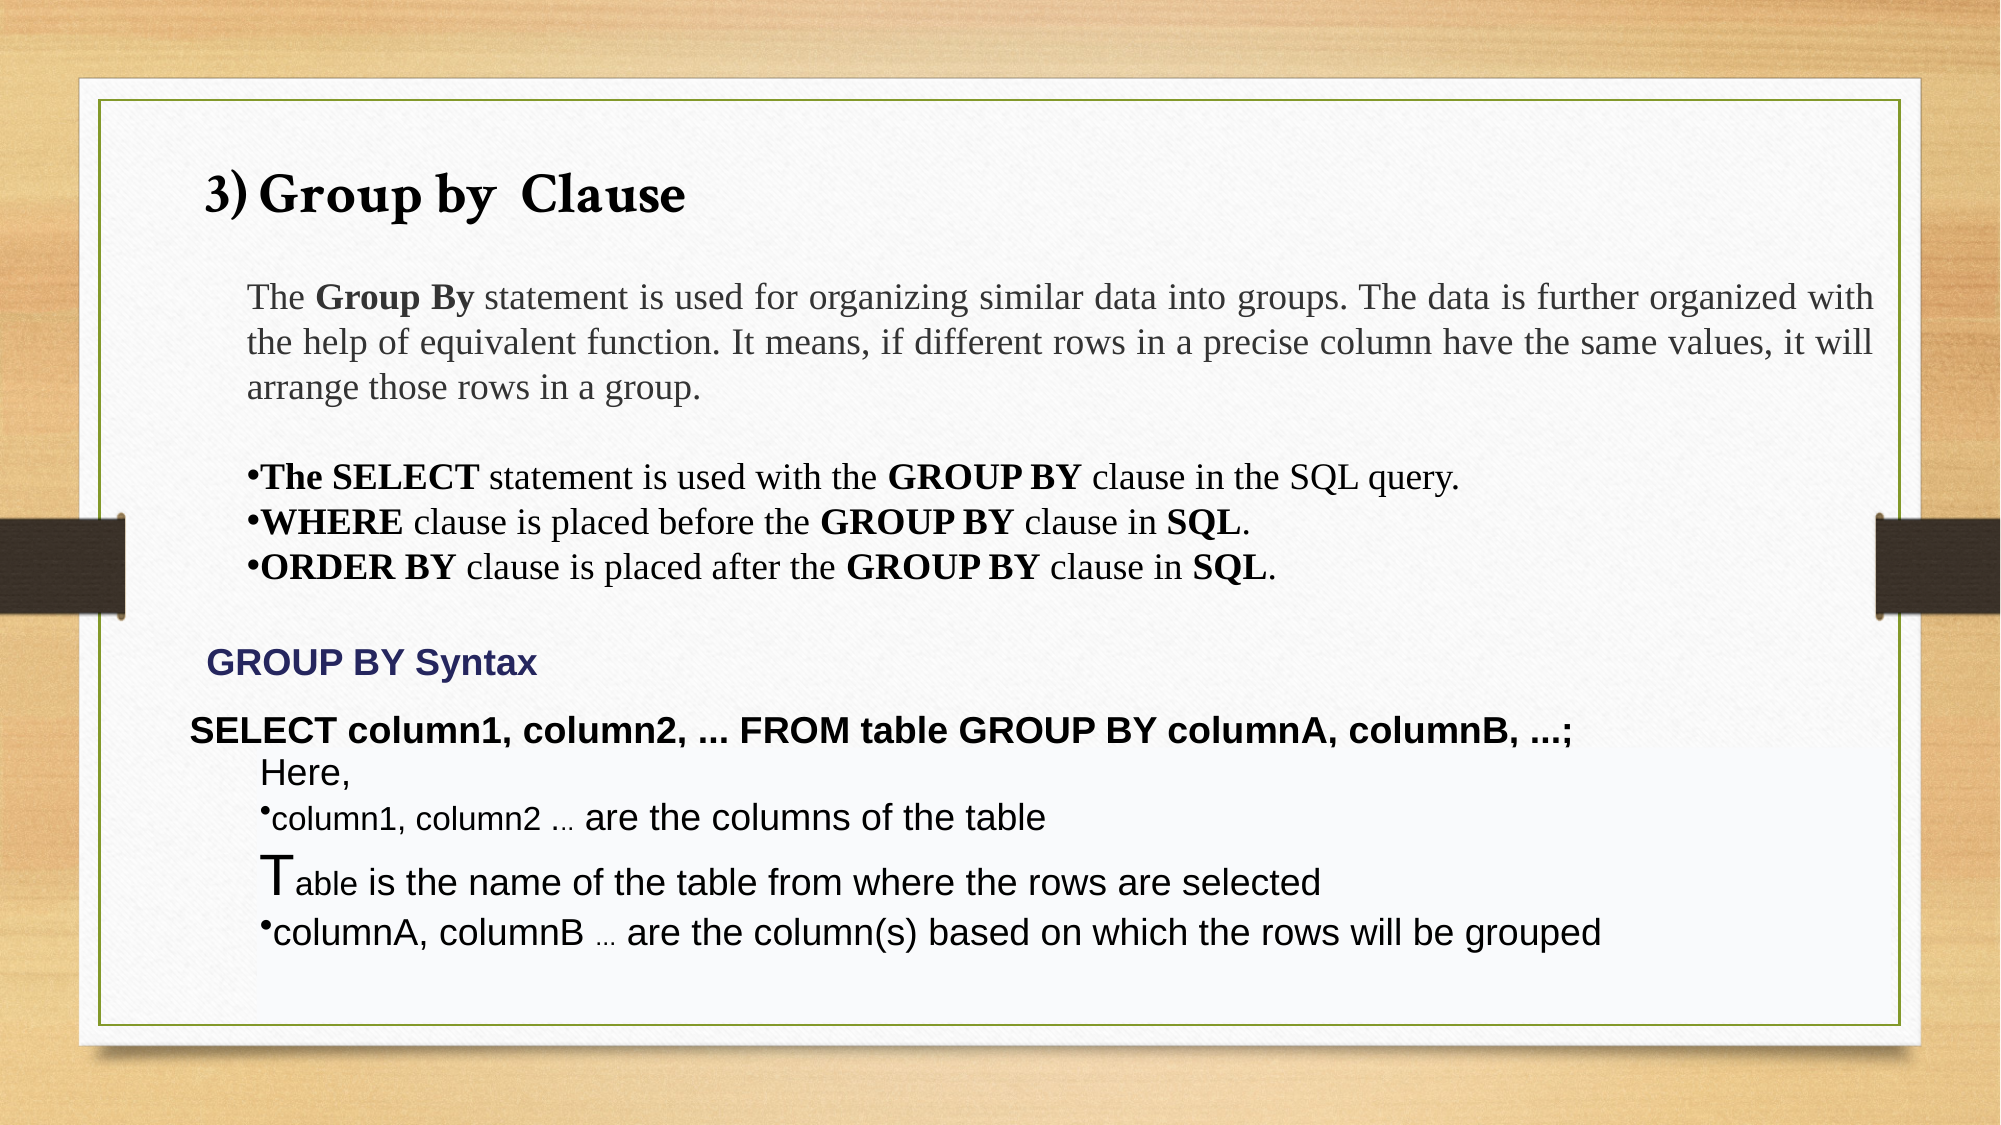

3) Group by  Clause
The Group By statement is used for organizing similar data into groups. The data is further organized with the help of equivalent function. It means, if different rows in a precise column have the same values, it will arrange those rows in a group.

The SELECT statement is used with the GROUP BY clause in the SQL query.
WHERE clause is placed before the GROUP BY clause in SQL.
ORDER BY clause is placed after the GROUP BY clause in SQL.
GROUP BY Syntax
SELECT column1, column2, ... FROM table GROUP BY columnA, columnB, ...;
Here,
column1, column2 ... are the columns of the table
Table is the name of the table from where the rows are selected
columnA, columnB ... are the column(s) based on which the rows will be grouped